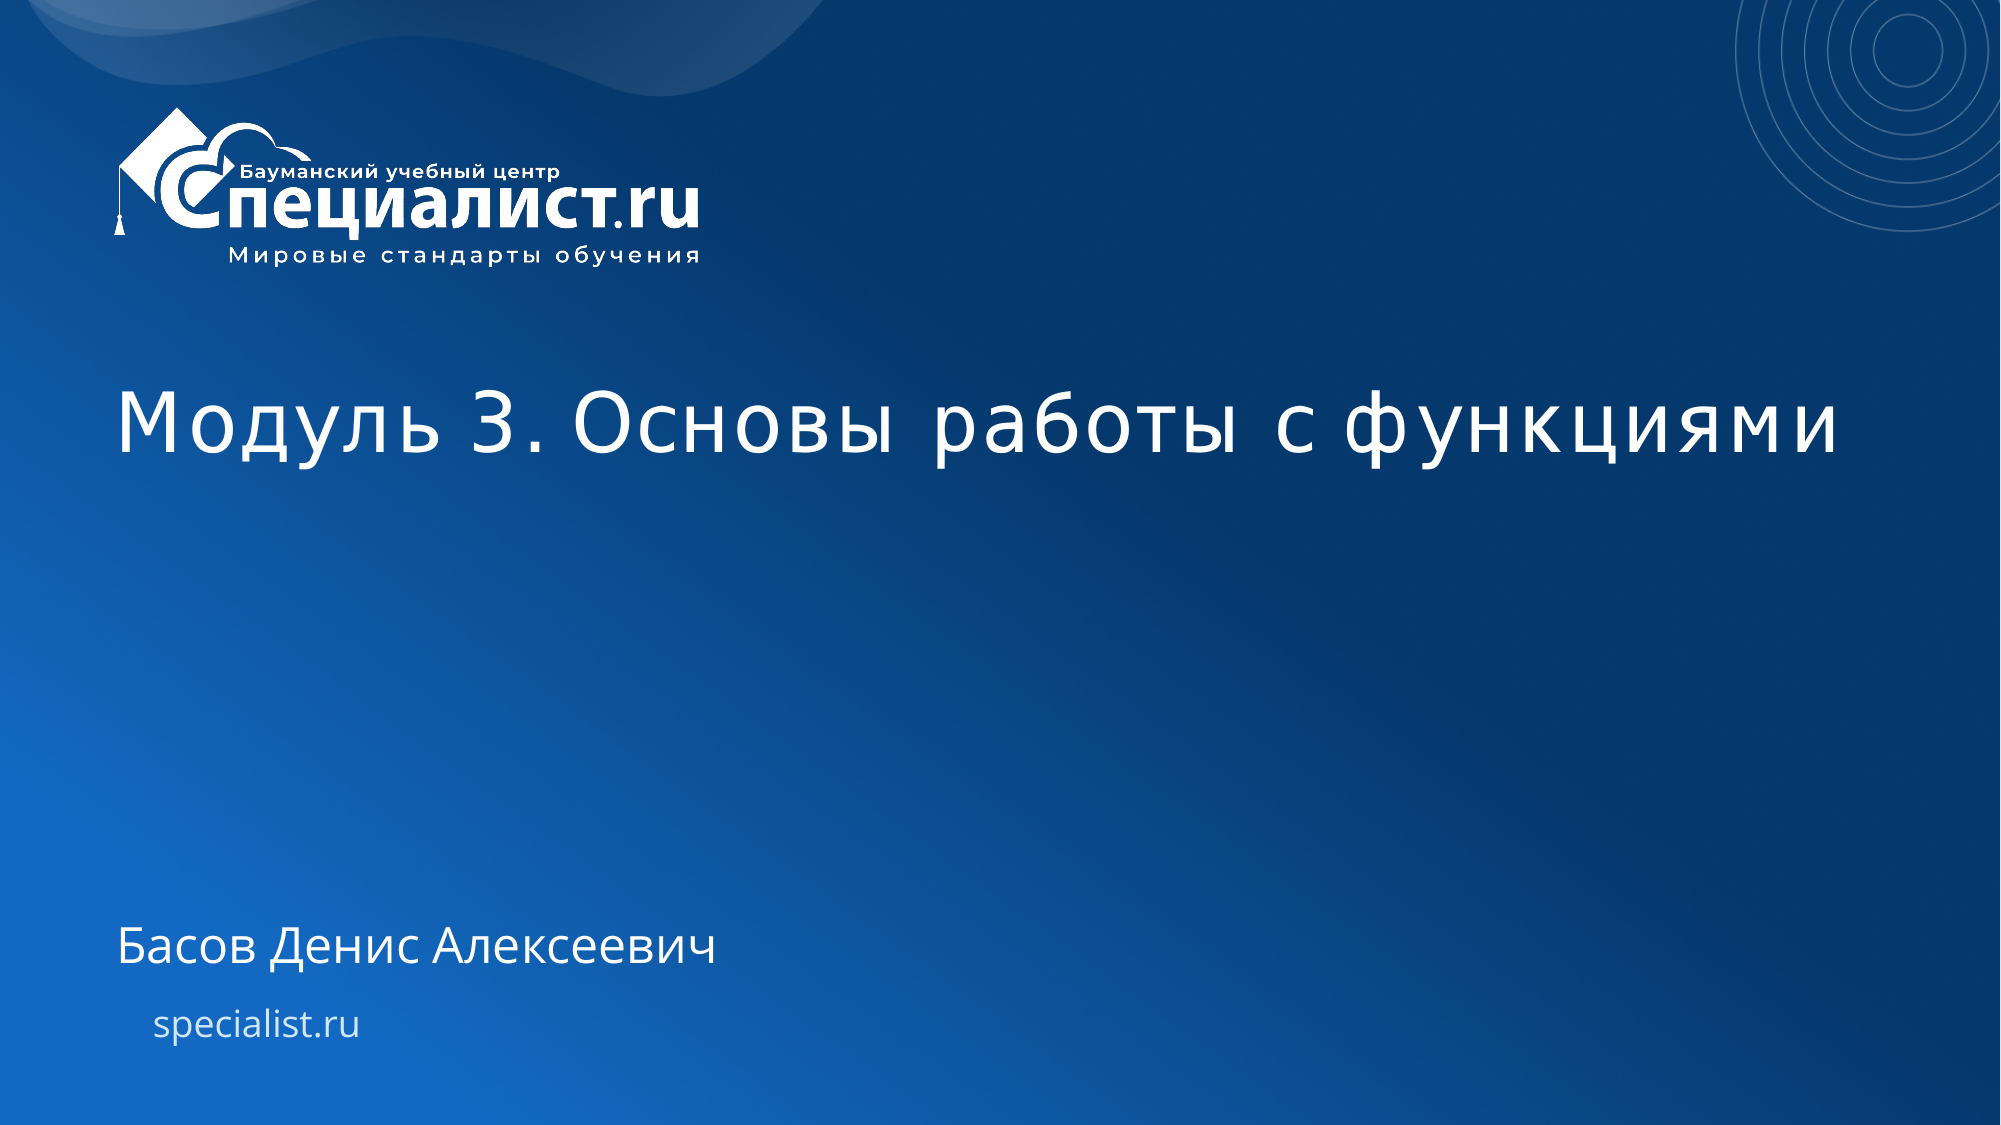

# Модуль 3. Основы работы с функциями
Басов Денис Алексеевич